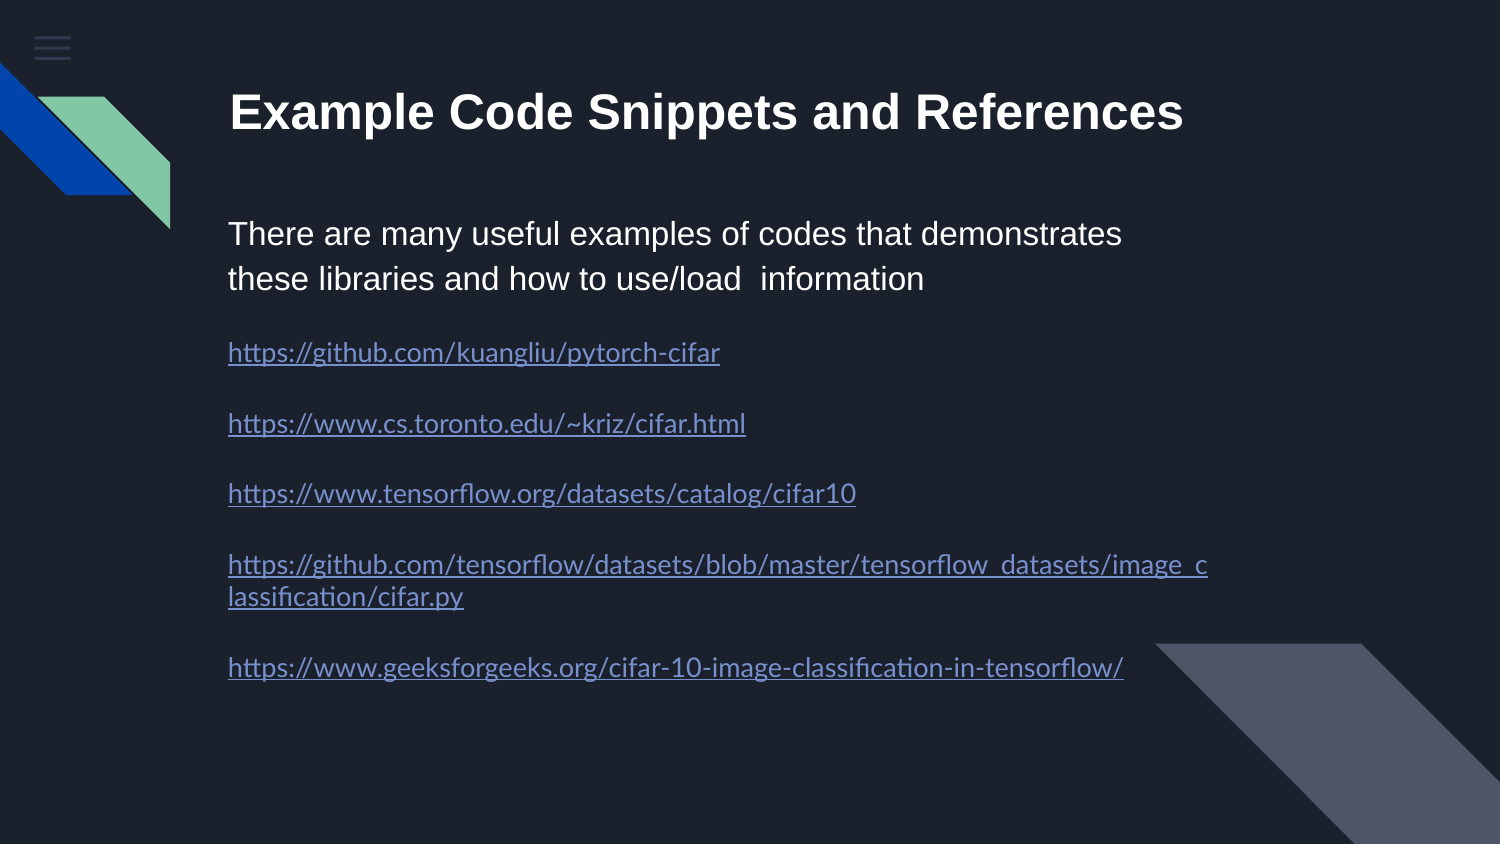

# Example Code Snippets and References
There are many useful examples of codes that demonstrates these libraries and how to use/load  information
https://github.com/kuangliu/pytorch-cifar
https://www.cs.toronto.edu/~kriz/cifar.html
https://www.tensorflow.org/datasets/catalog/cifar10
https://github.com/tensorflow/datasets/blob/master/tensorflow_datasets/image_classification/cifar.py
https://www.geeksforgeeks.org/cifar-10-image-classification-in-tensorflow/